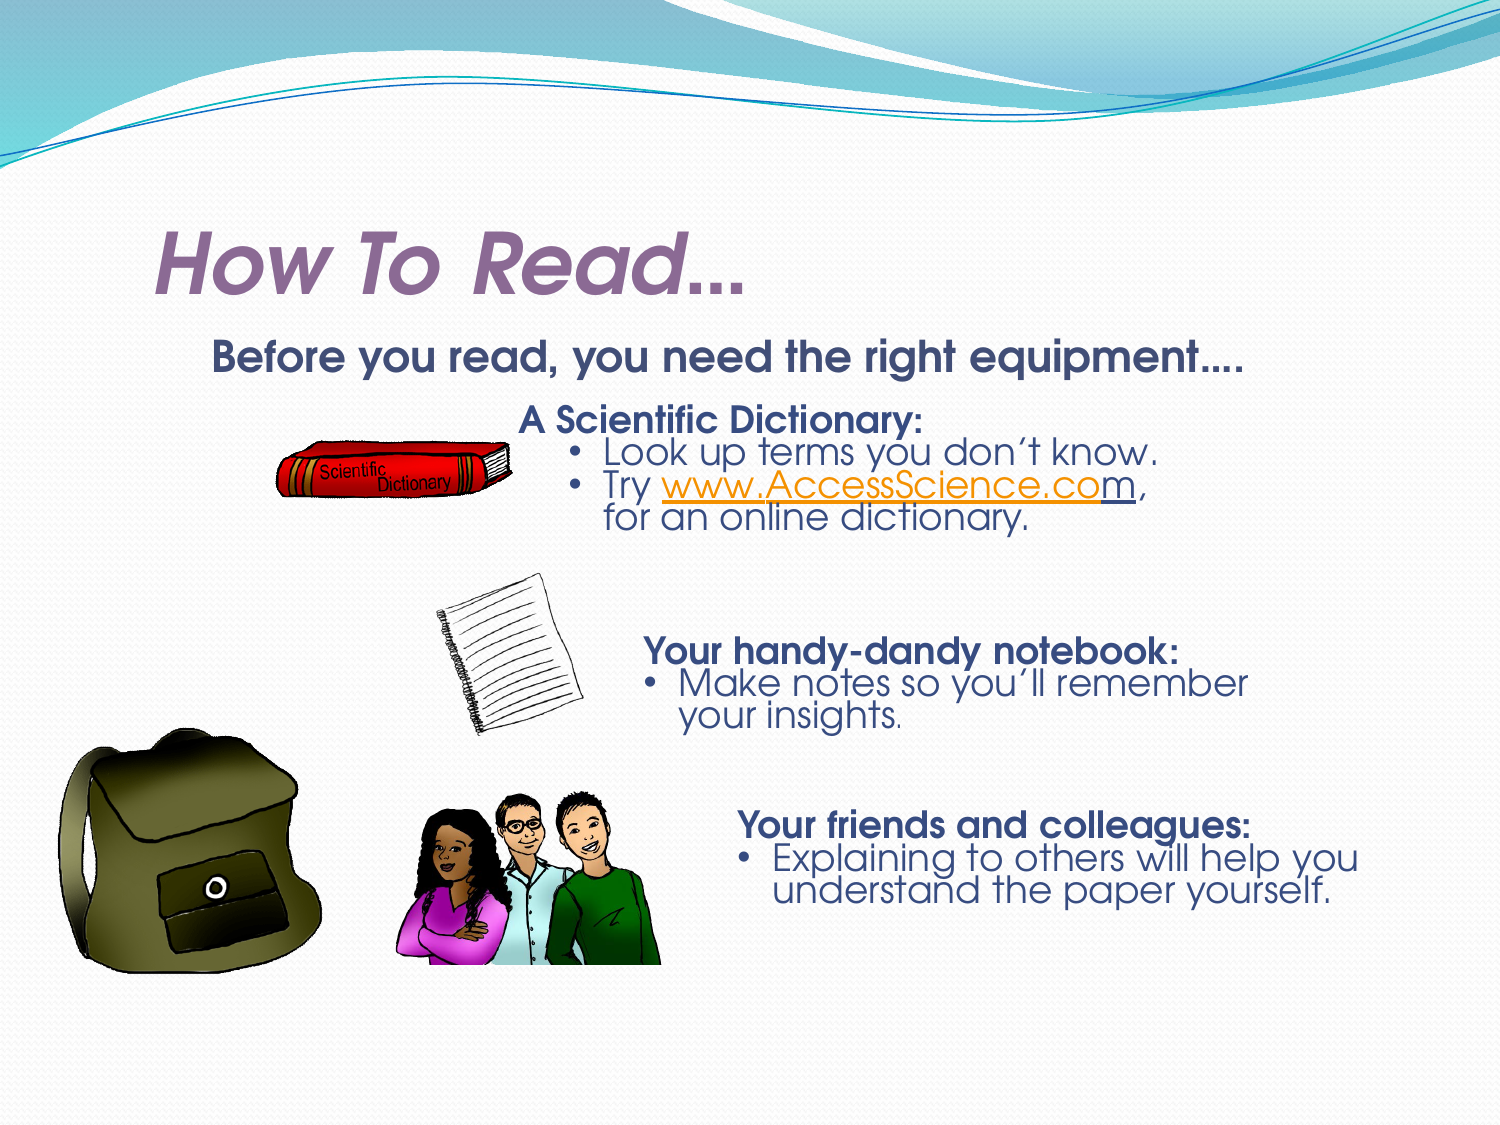

How To	Read…
Before you read, you need the right equipment….

A Scientific Dictionary:
Look up terms you don’t know.
Try www.AccessScience.com, for an online dictionary.

Your handy-dandy notebook:
Make notes so you’ll remember your insights.

Your friends and colleagues:
Explaining to others will help you understand the paper yourself.